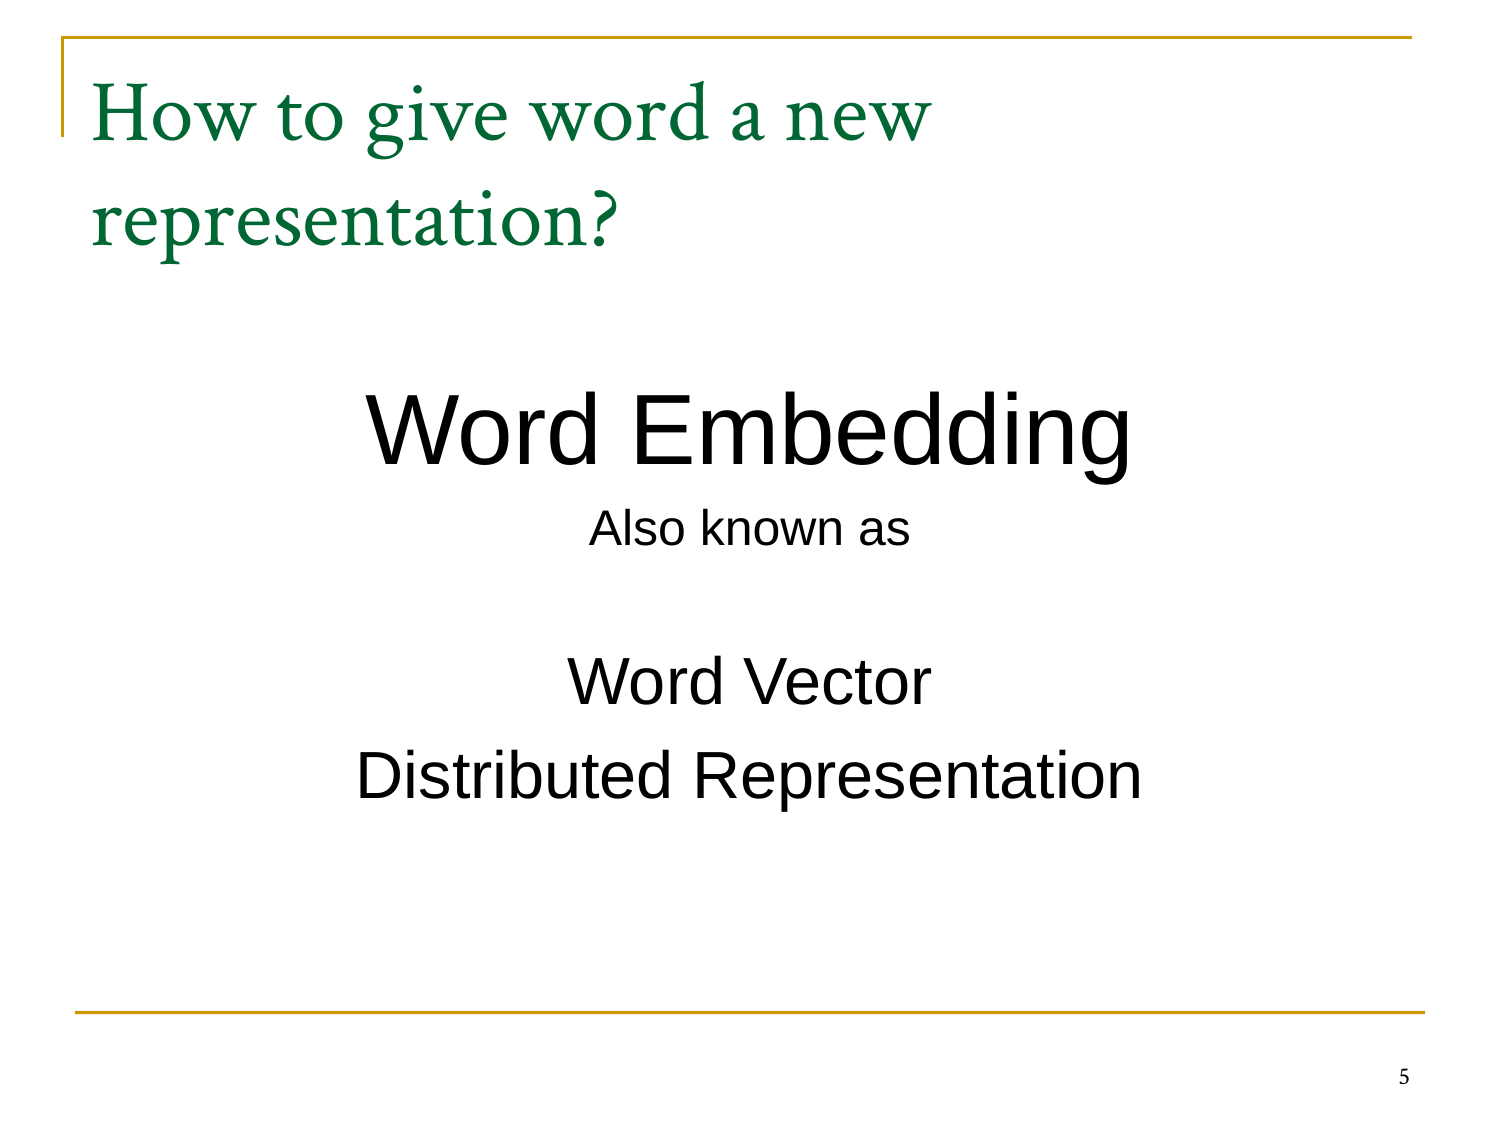

# How to give word a new representation?

Word Embedding
Also known as

Word Vector
Distributed Representation
5